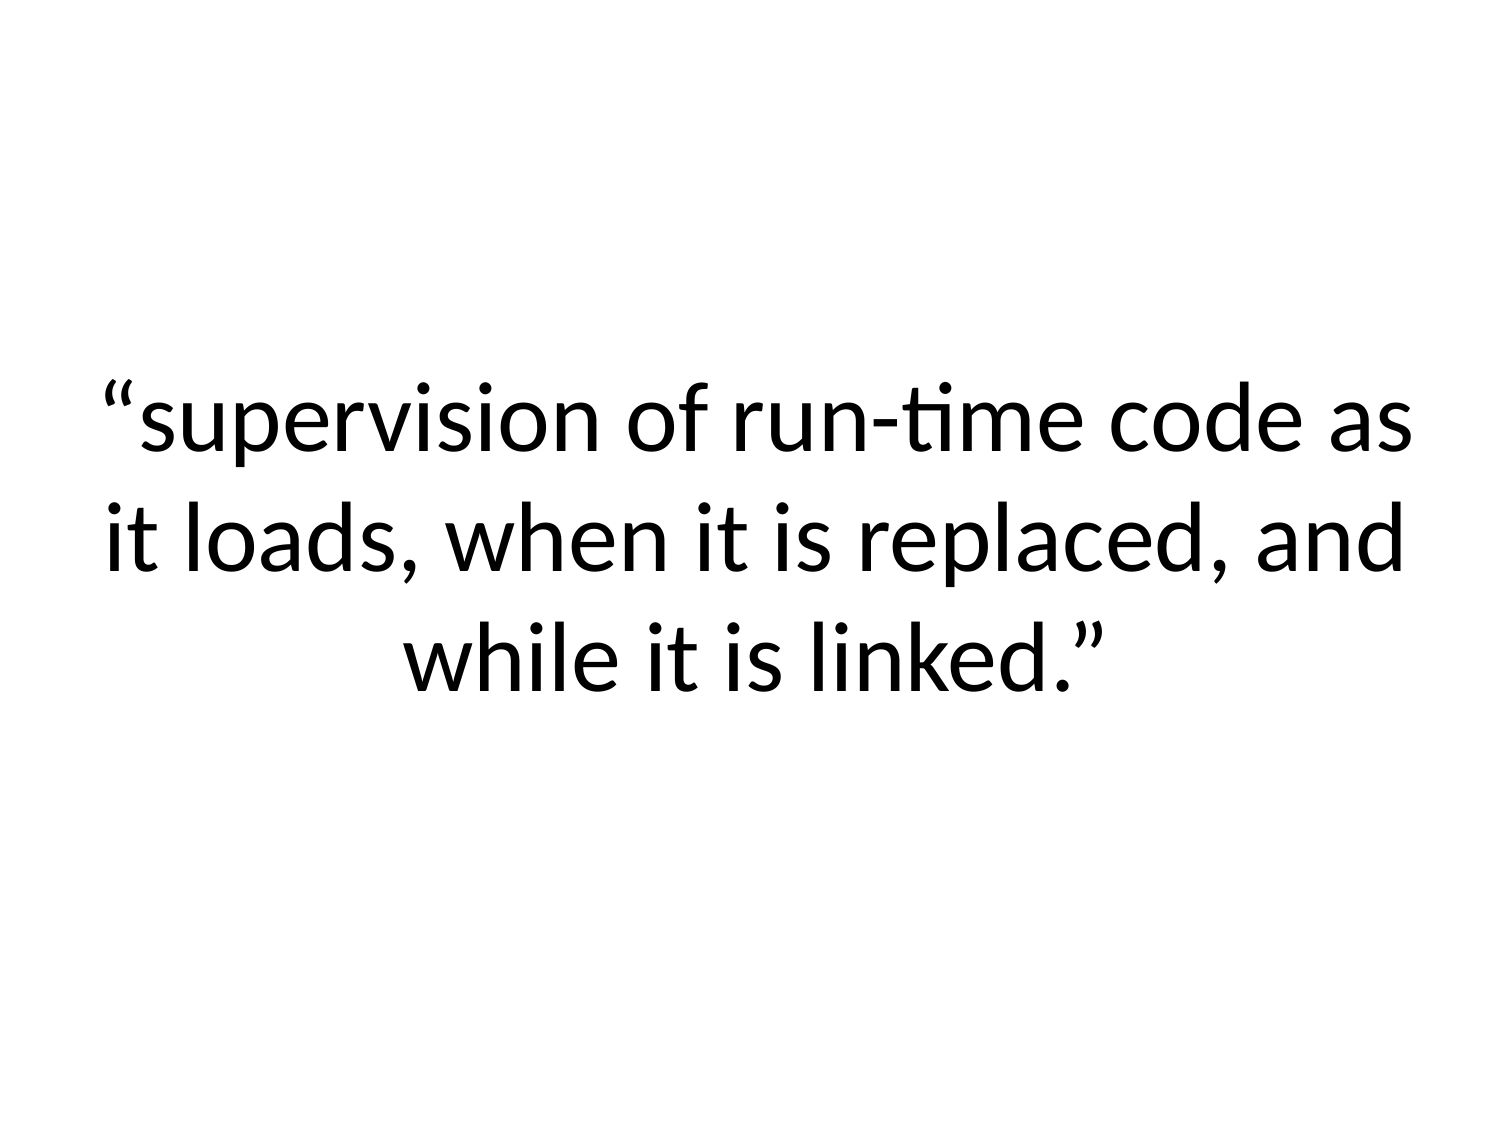

“supervision of run-time code as it loads, when it is replaced, and while it is linked.”